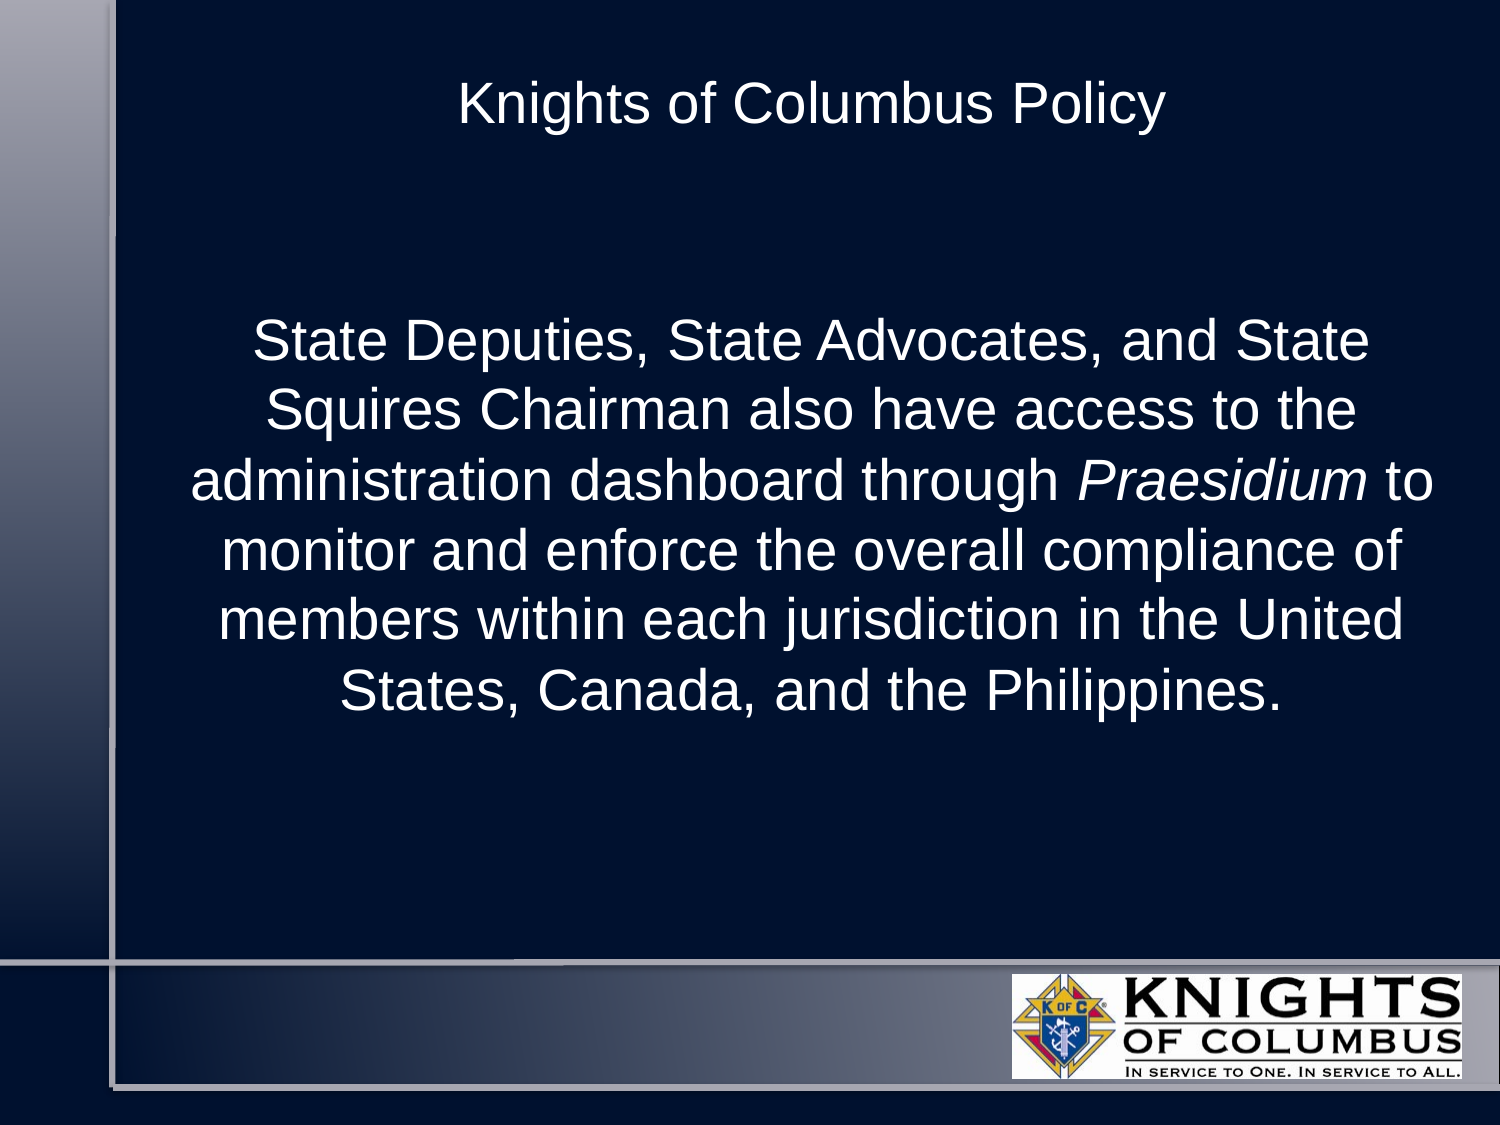

# Knights of Columbus Policy

State Deputies, State Advocates, and State Squires Chairman also have access to the administration dashboard through Praesidium to monitor and enforce the overall compliance of members within each jurisdiction in the United States, Canada, and the Philippines.